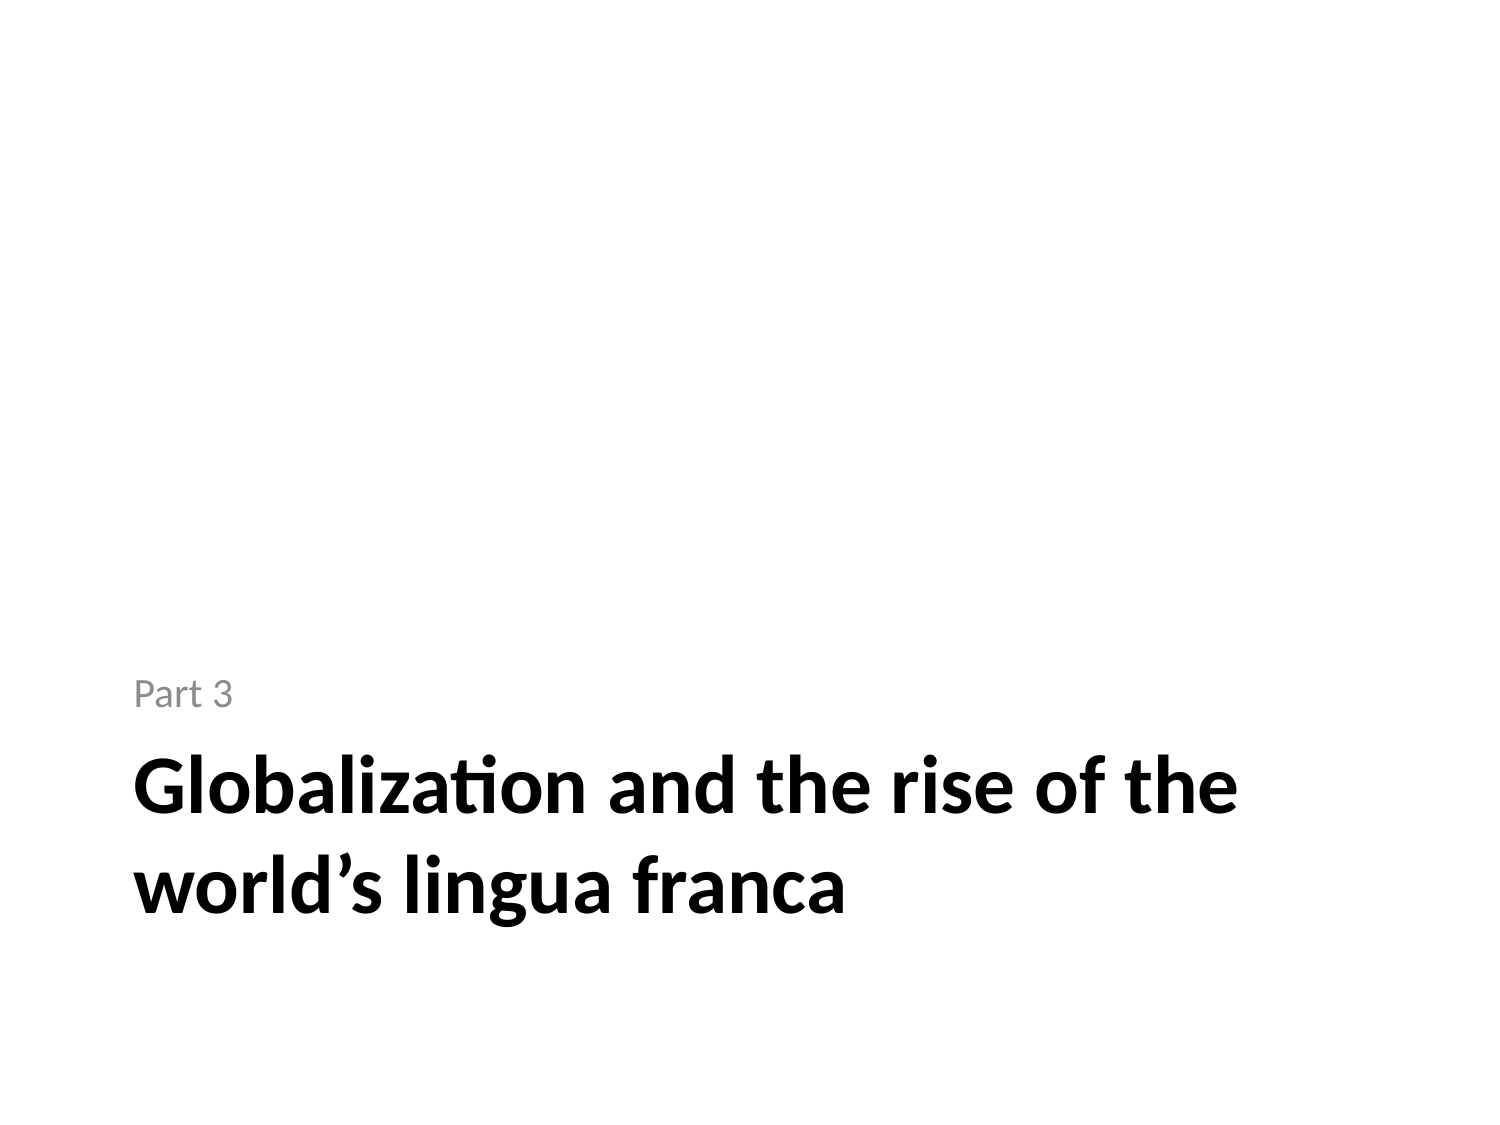

Part 3
# Globalization and the rise of the world’s lingua franca